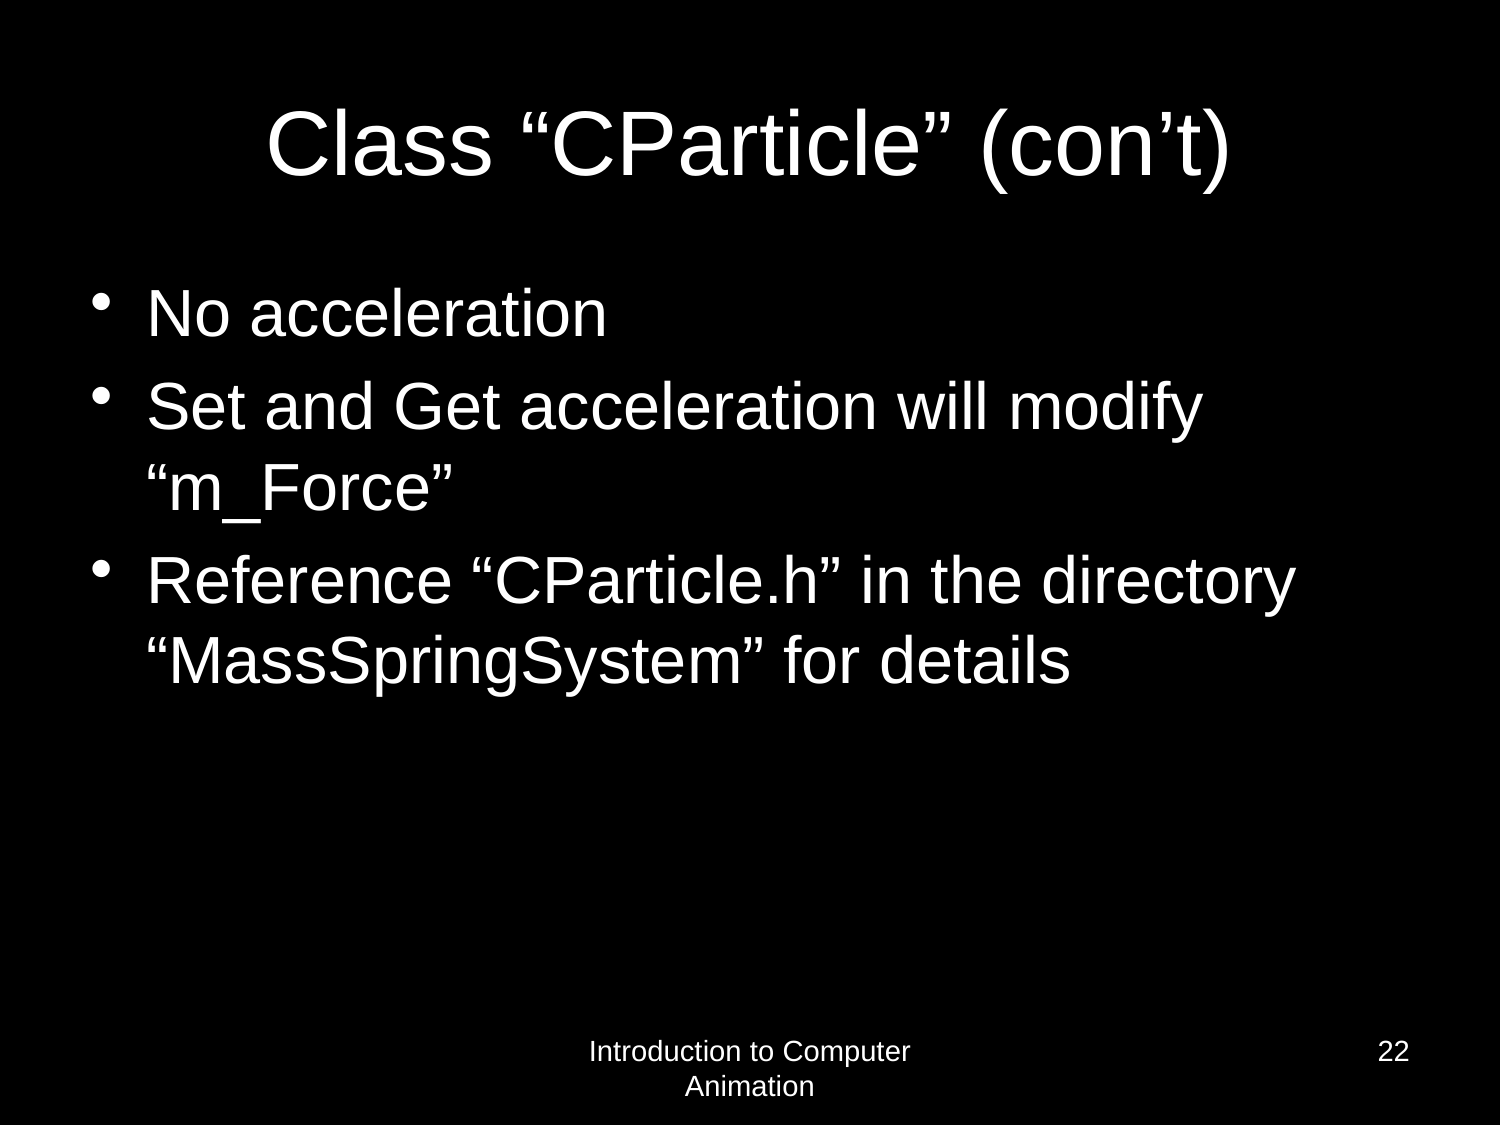

# Class “CParticle” (con’t)
No acceleration
Set and Get acceleration will modify “m_Force”
Reference “CParticle.h” in the directory “MassSpringSystem” for details

Introduction to Computer Animation
22